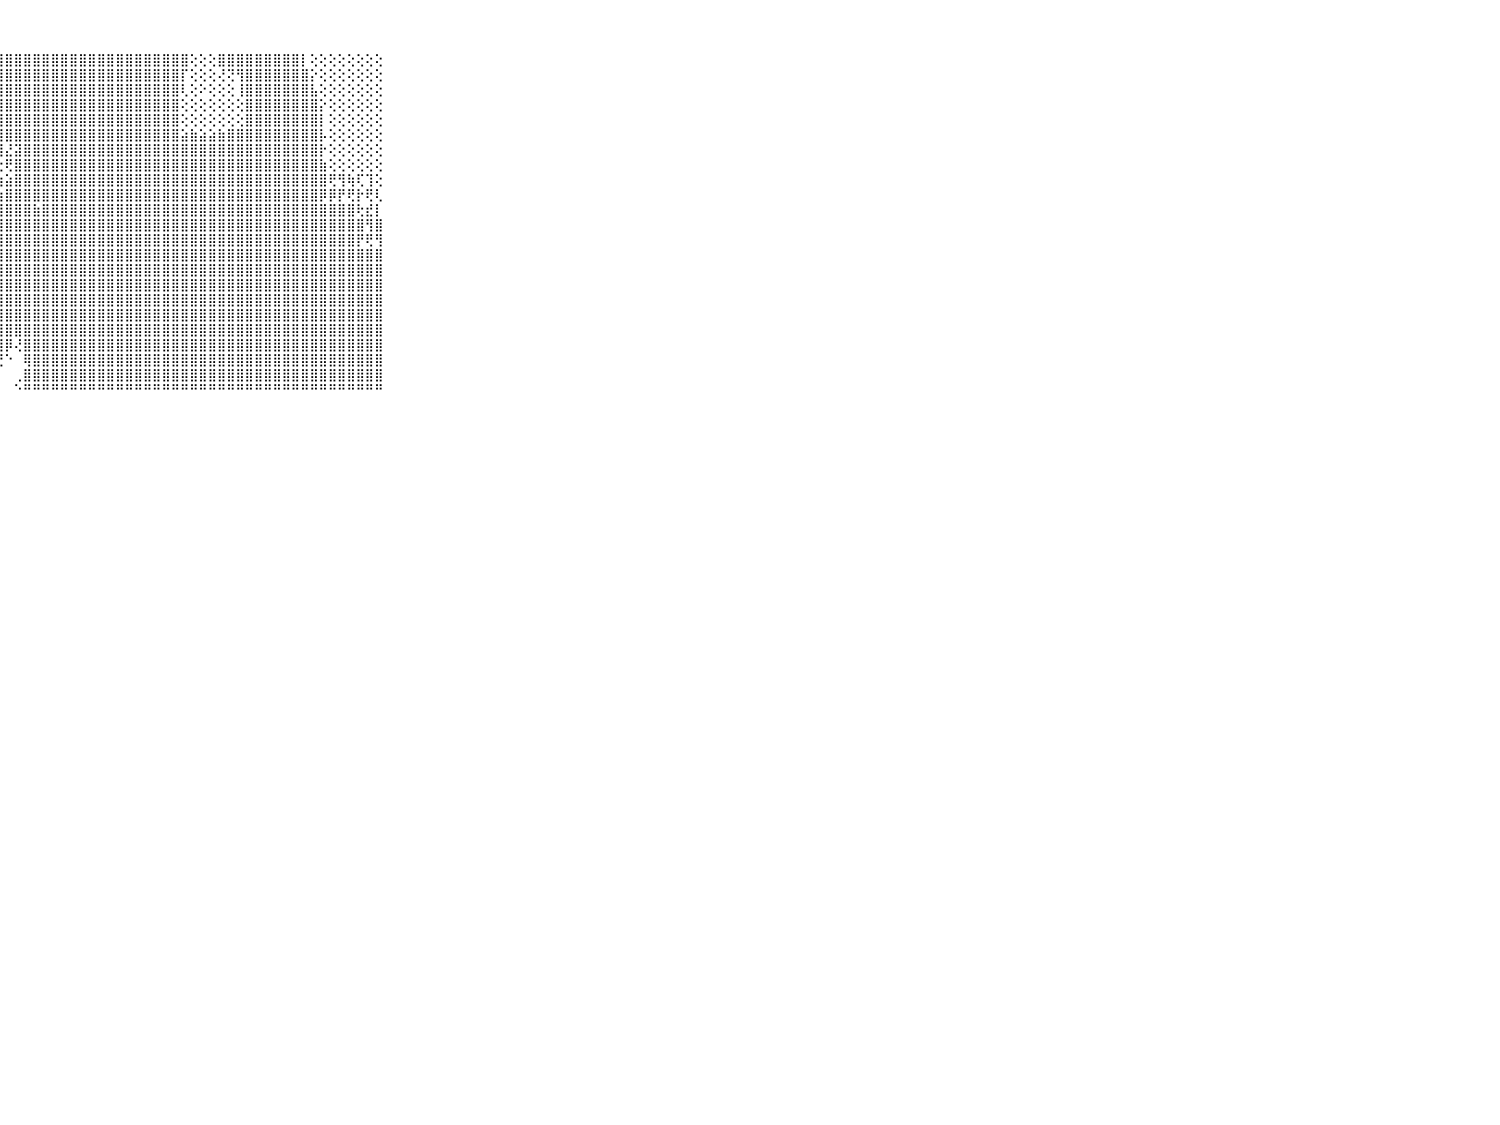

⠀⠀⠀⠀⠀⠀⠀⠀⠀⠀⠀⣿⣿⣿⣿⣿⣿⣿⣿⣿⣿⣿⣿⣿⣿⣿⣿⣿⣿⣿⣿⣿⣿⣿⣿⣿⣿⣿⣿⣿⣿⣿⣿⣿⣿⣿⣿⣿⢕⢕⢕⣿⣿⣿⣿⣿⣿⣿⣿⣿⡇⢕⢕⢕⢕⢕⢕⢕⢕⠀⠀⠀⠀⠀⠀⠀⠀⠀⠀⠀⠀
⠀⠀⠀⠀⠀⠀⠀⠀⠀⠀⠀⣿⣿⣿⣿⣿⣿⣿⣿⣿⣿⣿⣿⣿⣿⣿⣿⣿⣿⣿⣿⣿⣿⣿⣿⣿⣿⣿⣿⣿⣿⣿⣿⣿⣿⣿⣿⡏⢕⢕⢕⢜⢝⢻⣿⣿⣿⣿⣿⣿⣿⡕⢕⢕⢕⢕⢕⢕⢕⠀⠀⠀⠀⠀⠀⠀⠀⠀⠀⠀⠀
⠀⠀⠀⠀⠀⠀⠀⠀⠀⠀⠀⣿⣿⣿⣿⣿⣿⣿⣿⣿⣿⣿⣿⣿⣿⣿⣿⣿⣿⣿⣿⣿⣿⣿⣿⣿⣿⣿⣿⣿⣿⣿⣿⣿⣿⣿⣿⢇⢕⠕⢕⢕⢕⢸⣿⣿⣿⣿⣿⣿⣿⣧⢕⢕⢕⢕⢕⢕⢕⠀⠀⠀⠀⠀⠀⠀⠀⠀⠀⠀⠀
⠀⠀⠀⠀⠀⠀⠀⠀⠀⠀⠀⣿⣿⣿⣿⣿⣿⣿⣿⣿⣿⣿⣿⣿⣿⣿⣿⣿⣿⣿⣿⣿⣿⣿⣿⣿⣿⣿⣿⣿⣿⣿⣿⣿⣿⣿⣿⢕⢕⢕⢕⢕⢕⢕⣿⣿⣿⣿⣿⣿⣿⣿⡕⢕⢕⢕⢕⢕⢕⠀⠀⠀⠀⠀⠀⠀⠀⠀⠀⠀⠀
⠀⠀⠀⠀⠀⠀⠀⠀⠀⠀⠀⣿⣿⣿⣿⣿⣿⣿⣿⣿⣿⣿⣿⣿⣿⣿⣿⣿⣿⣿⣿⣿⣿⣿⣿⣿⣿⣿⣿⣿⣿⣿⣿⣿⣿⣿⣿⢕⢕⢕⢕⢕⢕⢕⣿⣿⣿⣿⣿⣿⣿⣿⡇⢕⢕⢕⢕⢕⢕⠀⠀⠀⠀⠀⠀⠀⠀⠀⠀⠀⠀
⠀⠀⠀⠀⠀⠀⠀⠀⠀⠀⠀⣿⣿⣿⣿⣿⣿⣿⠟⢟⢏⢝⢔⢕⢌⢟⣿⣿⣿⣿⣿⣿⣿⣿⣿⣿⣿⣿⣿⣿⣿⣿⣿⣿⣿⣿⣿⣵⣷⣵⣵⣷⣿⣿⣿⣿⣿⣿⣿⣿⣿⣿⡧⢕⢕⢕⢕⢕⢕⠀⠀⠀⠀⠀⠀⠀⠀⠀⠀⠀⠀
⠀⠀⠀⠀⠀⠀⠀⠀⠀⠀⠀⣿⣿⣿⣿⣿⡿⢕⢕⢔⢕⣵⢵⢵⢷⢼⢷⢼⣜⣽⣿⣿⣿⣿⣿⣿⣿⣿⣿⣿⣿⣿⣿⣿⣿⣿⣿⣿⣿⣿⣿⣿⣿⣿⣿⣿⣿⣿⣿⣿⣿⣿⡗⢕⢕⢕⢕⢕⢕⠀⠀⠀⠀⠀⠀⠀⠀⠀⠀⠀⠀
⠀⠀⠀⠀⠀⠀⠀⠀⠀⠀⠀⣿⣿⣿⣿⣟⢕⣱⣧⡕⣇⢕⢱⢅⠀⢕⢕⢕⢟⣿⣿⣿⣿⣿⣿⣿⣿⣿⣿⣿⣿⣿⣿⣿⣿⣿⣿⣿⣿⣿⣿⣿⣿⣿⣿⣿⣿⣿⣿⣿⣿⣿⣷⢕⢕⢕⢕⢕⢕⠀⠀⠀⠀⠀⠀⠀⠀⠀⠀⠀⠀
⠀⠀⠀⠀⠀⠀⠀⠀⠀⠀⠀⣿⣿⣿⣿⡿⢿⣾⣼⣱⣜⣕⡕⢕⢕⢱⣕⢳⣵⣿⣿⣿⣿⣿⣿⣿⣿⣿⣿⣿⣿⣿⣿⣿⣿⣿⣿⣿⣿⣿⣿⣿⣿⣿⣿⣿⣿⣿⣿⣿⣿⣿⣿⢟⢻⢷⢏⢹⢕⠀⠀⠀⠀⠀⠀⠀⠀⠀⠀⠀⠀
⠀⠀⠀⠀⠀⠀⠀⠀⠀⠀⠀⣿⣿⣿⣿⢕⢜⣿⣿⣿⣿⣿⣿⣿⣷⣿⣷⣷⣿⣿⣿⣿⣿⣿⣿⣿⣿⣿⣿⣿⣿⣿⣿⣿⣿⣿⣿⣿⣿⣿⣿⣿⣿⣿⣿⣿⣿⣿⣿⣿⣿⣿⡿⡿⡟⢟⡗⢟⢇⠀⠀⠀⠀⠀⠀⠀⠀⠀⠀⠀⠀
⠀⠀⠀⠀⠀⠀⠀⠀⠀⠀⠀⣿⣿⣿⡟⢕⣾⣿⣿⣿⣿⣿⣿⣿⣿⣿⣿⣿⣿⣿⣿⣷⣿⣿⣿⣿⣿⣿⣿⣿⣿⣿⣿⣿⣿⣿⣿⣿⣿⣿⣿⣿⣿⣿⣿⣿⣿⣿⣿⣿⣿⣿⣿⣿⣿⣿⢗⣞⡇⠀⠀⠀⠀⠀⠀⠀⠀⠀⠀⠀⠀
⠀⠀⠀⠀⠀⠀⠀⠀⠀⠀⠀⣿⣿⣿⡇⢕⣿⣿⣿⣿⣿⣿⣿⣿⣿⣿⣿⣿⣿⣿⣿⣿⣿⣿⣿⣿⣿⣿⣿⣿⣿⣿⣿⣿⣿⣿⣿⣿⣿⣿⣿⣿⣿⣿⣿⣿⣿⣿⣿⣿⣿⣿⣿⣿⣿⣿⣿⢻⣿⠀⠀⠀⠀⠀⠀⠀⠀⠀⠀⠀⠀
⠀⠀⠀⠀⠀⠀⠀⠀⠀⠀⠀⣿⣿⣿⣿⢸⣿⣿⣿⣿⣿⣿⣿⣿⣿⣿⣿⣿⣿⣿⣿⣿⣿⣿⣿⣿⣿⣿⣿⣿⣿⣿⣿⣿⣿⣿⣿⣿⣿⣿⣿⣿⣿⣿⣿⣿⣿⣿⣿⣿⣿⣿⣿⣿⣿⣿⡟⢟⢻⠀⠀⠀⠀⠀⠀⠀⠀⠀⠀⠀⠀
⠀⠀⠀⠀⠀⠀⠀⠀⠀⠀⠀⣿⣿⣿⣿⣿⣿⣿⣿⣷⣿⣿⣿⣿⣿⣿⣿⣻⣿⣿⣿⣿⣿⣿⣿⣿⣿⣿⣿⣿⣿⣿⣿⣿⣿⣿⣿⣿⣿⣿⣿⣿⣿⣿⣿⣿⣿⣿⣿⣿⣿⣿⣿⣿⣿⣿⣿⣿⣿⠀⠀⠀⠀⠀⠀⠀⠀⠀⠀⠀⠀
⠀⠀⠀⠀⠀⠀⠀⠀⠀⠀⠀⣿⣿⣿⣿⣿⣿⣿⣿⣿⣿⣿⣿⣿⣿⣿⣿⣿⣿⣿⣿⣿⣿⣿⣿⣿⣿⣿⣿⣿⣿⣿⣿⣿⣿⣿⣿⣿⣿⣿⣿⣿⣿⣿⣿⣿⣿⣿⣿⣿⣿⣿⣿⣿⣿⣿⣿⣿⣿⠀⠀⠀⠀⠀⠀⠀⠀⠀⠀⠀⠀
⠀⠀⠀⠀⠀⠀⠀⠀⠀⠀⠀⣿⣿⣿⣿⣿⣿⣿⣿⣿⣿⣿⣿⢿⣿⣿⣿⣿⣿⣿⣿⣿⣿⣿⣿⣿⣿⣿⣿⣿⣿⣿⣿⣿⣿⣿⣿⣿⣿⣿⣿⣿⣿⣿⣿⣿⣿⣿⣿⣿⣿⣿⣿⣿⣿⣿⣿⣿⣿⠀⠀⠀⠀⠀⠀⠀⠀⠀⠀⠀⠀
⠀⠀⠀⠀⠀⠀⠀⠀⠀⠀⠀⣿⣿⣿⣿⣿⣿⣿⣿⣿⣿⣿⣷⣿⣿⣿⣿⣿⣿⣿⣿⣿⣿⣿⣿⣿⣿⣿⣿⣿⣿⣿⣿⣿⣿⣿⣿⣿⣿⣿⣿⣿⣿⣿⣿⣿⣿⣿⣿⣿⣿⣿⣿⣿⣿⣿⣿⣿⣿⠀⠀⠀⠀⠀⠀⠀⠀⠀⠀⠀⠀
⠀⠀⠀⠀⠀⠀⠀⠀⠀⠀⠀⣿⣿⣿⣿⣿⣿⣿⣿⣿⣿⣿⣿⢿⣏⣿⣿⣿⣿⣿⣿⣿⣿⣿⣿⣿⣿⣿⣿⣿⣿⣿⣿⣿⣿⣿⣿⣿⣿⣿⣿⣿⣿⣿⣿⣿⣿⣿⣿⣿⣿⣿⣿⣿⣿⣿⣿⣿⣿⠀⠀⠀⠀⠀⠀⠀⠀⠀⠀⠀⠀
⠀⠀⠀⠀⠀⠀⠀⠀⠀⠀⠀⣿⣿⣿⣿⢿⢻⣿⣿⣿⣿⣿⣿⣿⣿⣿⣿⣿⣿⣿⣿⣿⣿⣿⣿⣿⣿⣿⣿⣿⣿⣿⣿⣿⣿⣿⣿⣿⣿⣿⣿⣿⣿⣿⣿⣿⣿⣿⣿⣿⣿⣿⣿⣿⣿⣿⣿⣿⣿⠀⠀⠀⠀⠀⠀⠀⠀⠀⠀⠀⠀
⠀⠀⠀⠀⠀⠀⠀⠀⠀⠀⠀⣿⣿⣿⡏⢕⢸⣿⣿⣿⣿⣿⣿⣿⣿⣿⣿⣿⡿⢜⣿⣿⣿⣿⣿⣿⣿⣿⣿⣿⣿⣿⣿⣿⣿⣿⣿⣿⣿⣿⣿⣿⣿⣿⣿⣿⣿⣿⣿⣿⣿⣿⣿⣿⣿⣿⣿⣿⣿⠀⠀⠀⠀⠀⠀⠀⠀⠀⠀⠀⠀
⠀⠀⠀⠀⠀⠀⠀⠀⠀⠀⠀⣿⣿⣿⢇⢕⢜⢿⣿⣿⣿⣿⣿⣿⣿⣿⣿⢟⠑⠀⢿⣿⣿⣿⣿⣿⣿⣿⣿⣿⣿⣿⣿⣿⣿⣿⣿⣿⣿⣿⣿⣿⣿⣿⣿⣿⣿⣿⣿⣿⣿⣿⣿⣿⣿⣿⣿⣿⣿⠀⠀⠀⠀⠀⠀⠀⠀⠀⠀⠀⠀
⠀⠀⠀⠀⠀⠀⠀⠀⠀⠀⠀⣿⣿⣿⠁⢑⠔⢁⢝⢿⡕⢕⢕⢱⠟⠙⠁⠀⠀⢀⣿⣿⣿⣿⣿⣿⣿⣿⣿⣿⣿⣿⣿⣿⣿⣿⣿⣿⣿⣿⣿⣿⣿⣿⣿⣿⣿⣿⣿⣿⣿⣿⣿⣿⣿⣿⣿⣿⣿⠀⠀⠀⠀⠀⠀⠀⠀⠀⠀⠀⠀
⠀⠀⠀⠀⠀⠀⠀⠀⠀⠀⠀⠛⠛⠛⠀⠑⠀⠀⠀⠁⠑⠀⠀⠀⠀⠀⠀⠀⠀⠑⠛⠛⠛⠛⠛⠛⠛⠛⠛⠛⠛⠛⠛⠛⠛⠛⠛⠛⠛⠛⠛⠛⠛⠛⠛⠛⠛⠛⠛⠛⠛⠛⠛⠛⠛⠛⠛⠛⠛⠀⠀⠀⠀⠀⠀⠀⠀⠀⠀⠀⠀